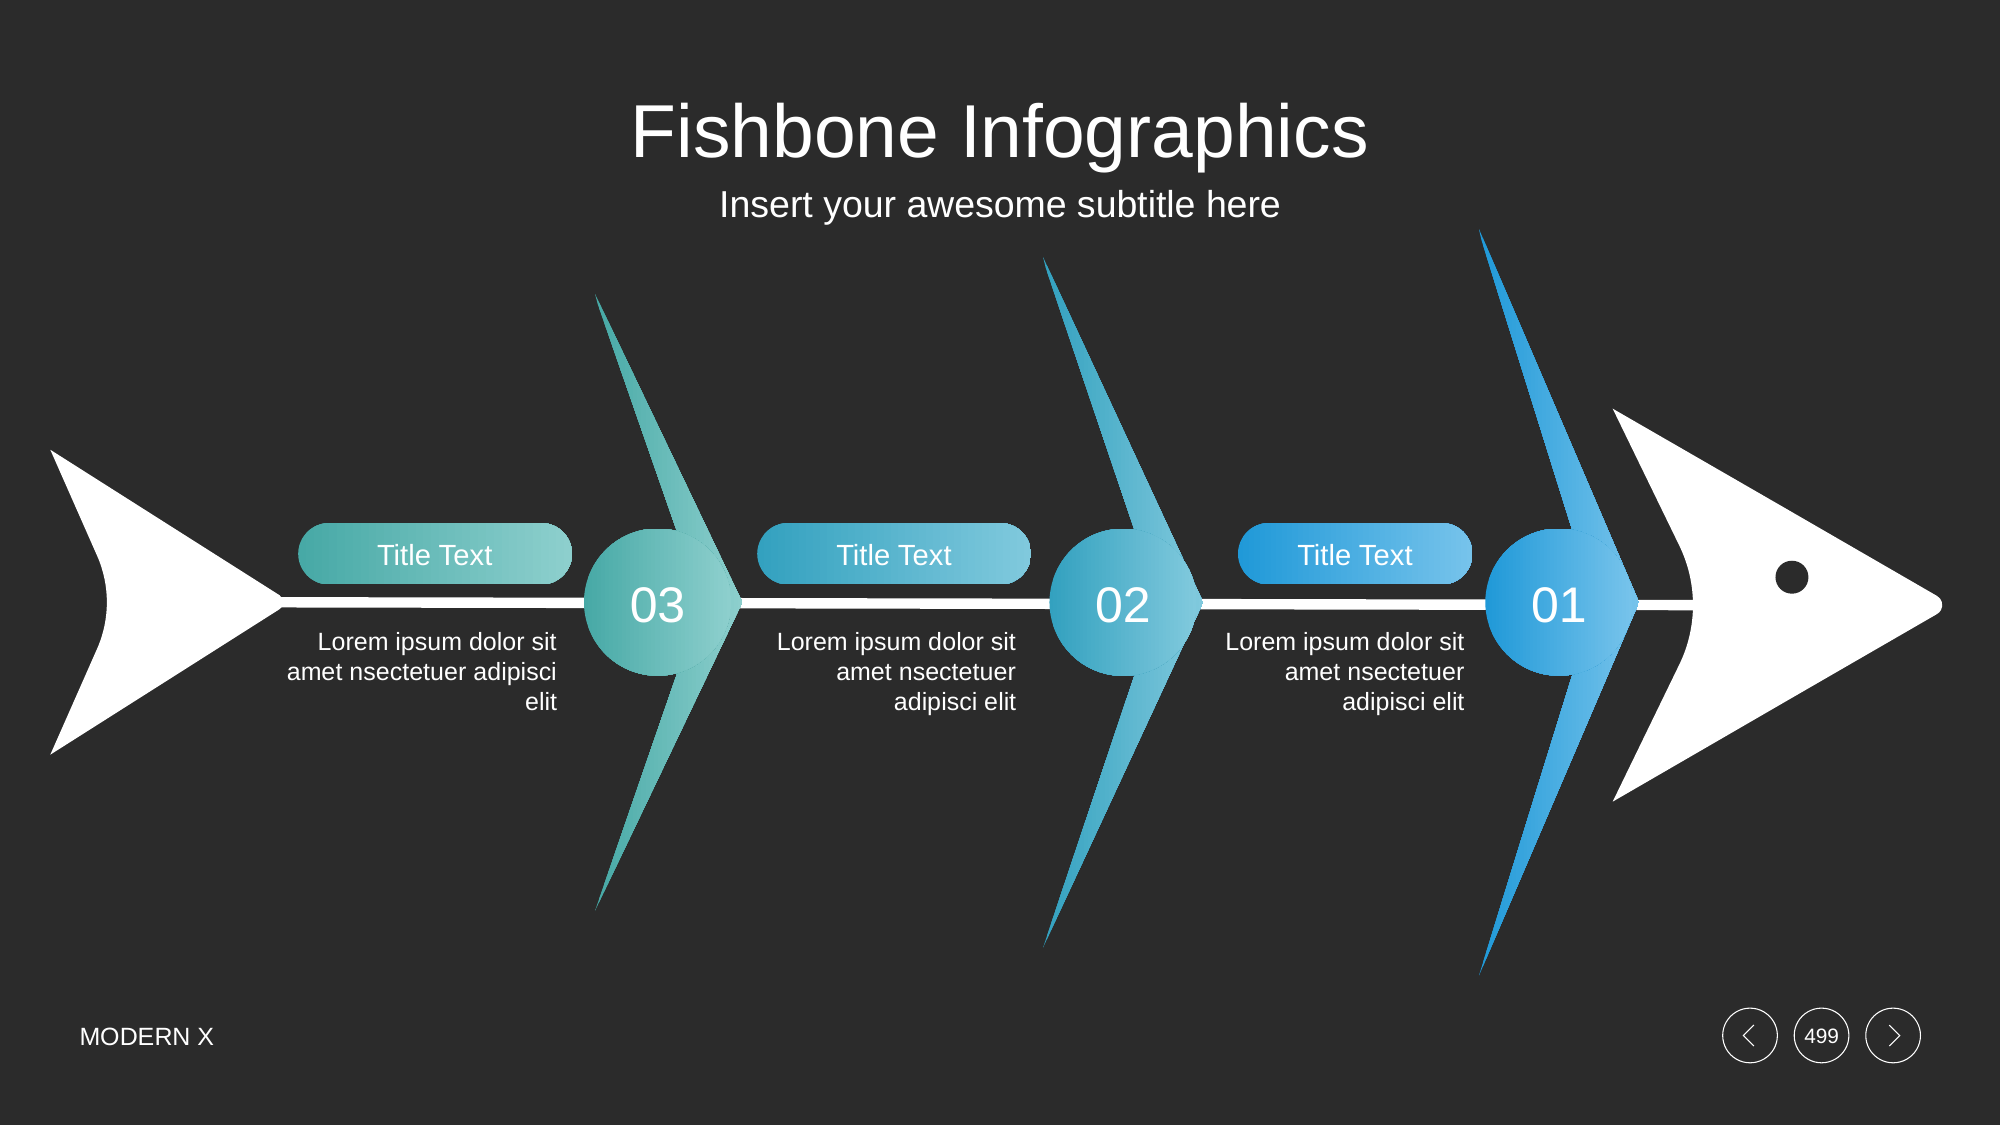

# Fishbone Infographics

Insert your awesome subtitle here

01

02

03

Title Text
Title Text
Title Text
Lorem ipsum dolor sit amet nsectetuer adipisci elit
Lorem ipsum dolor sit amet nsectetuer adipisci elit
Lorem ipsum dolor sit amet nsectetuer adipisci elit